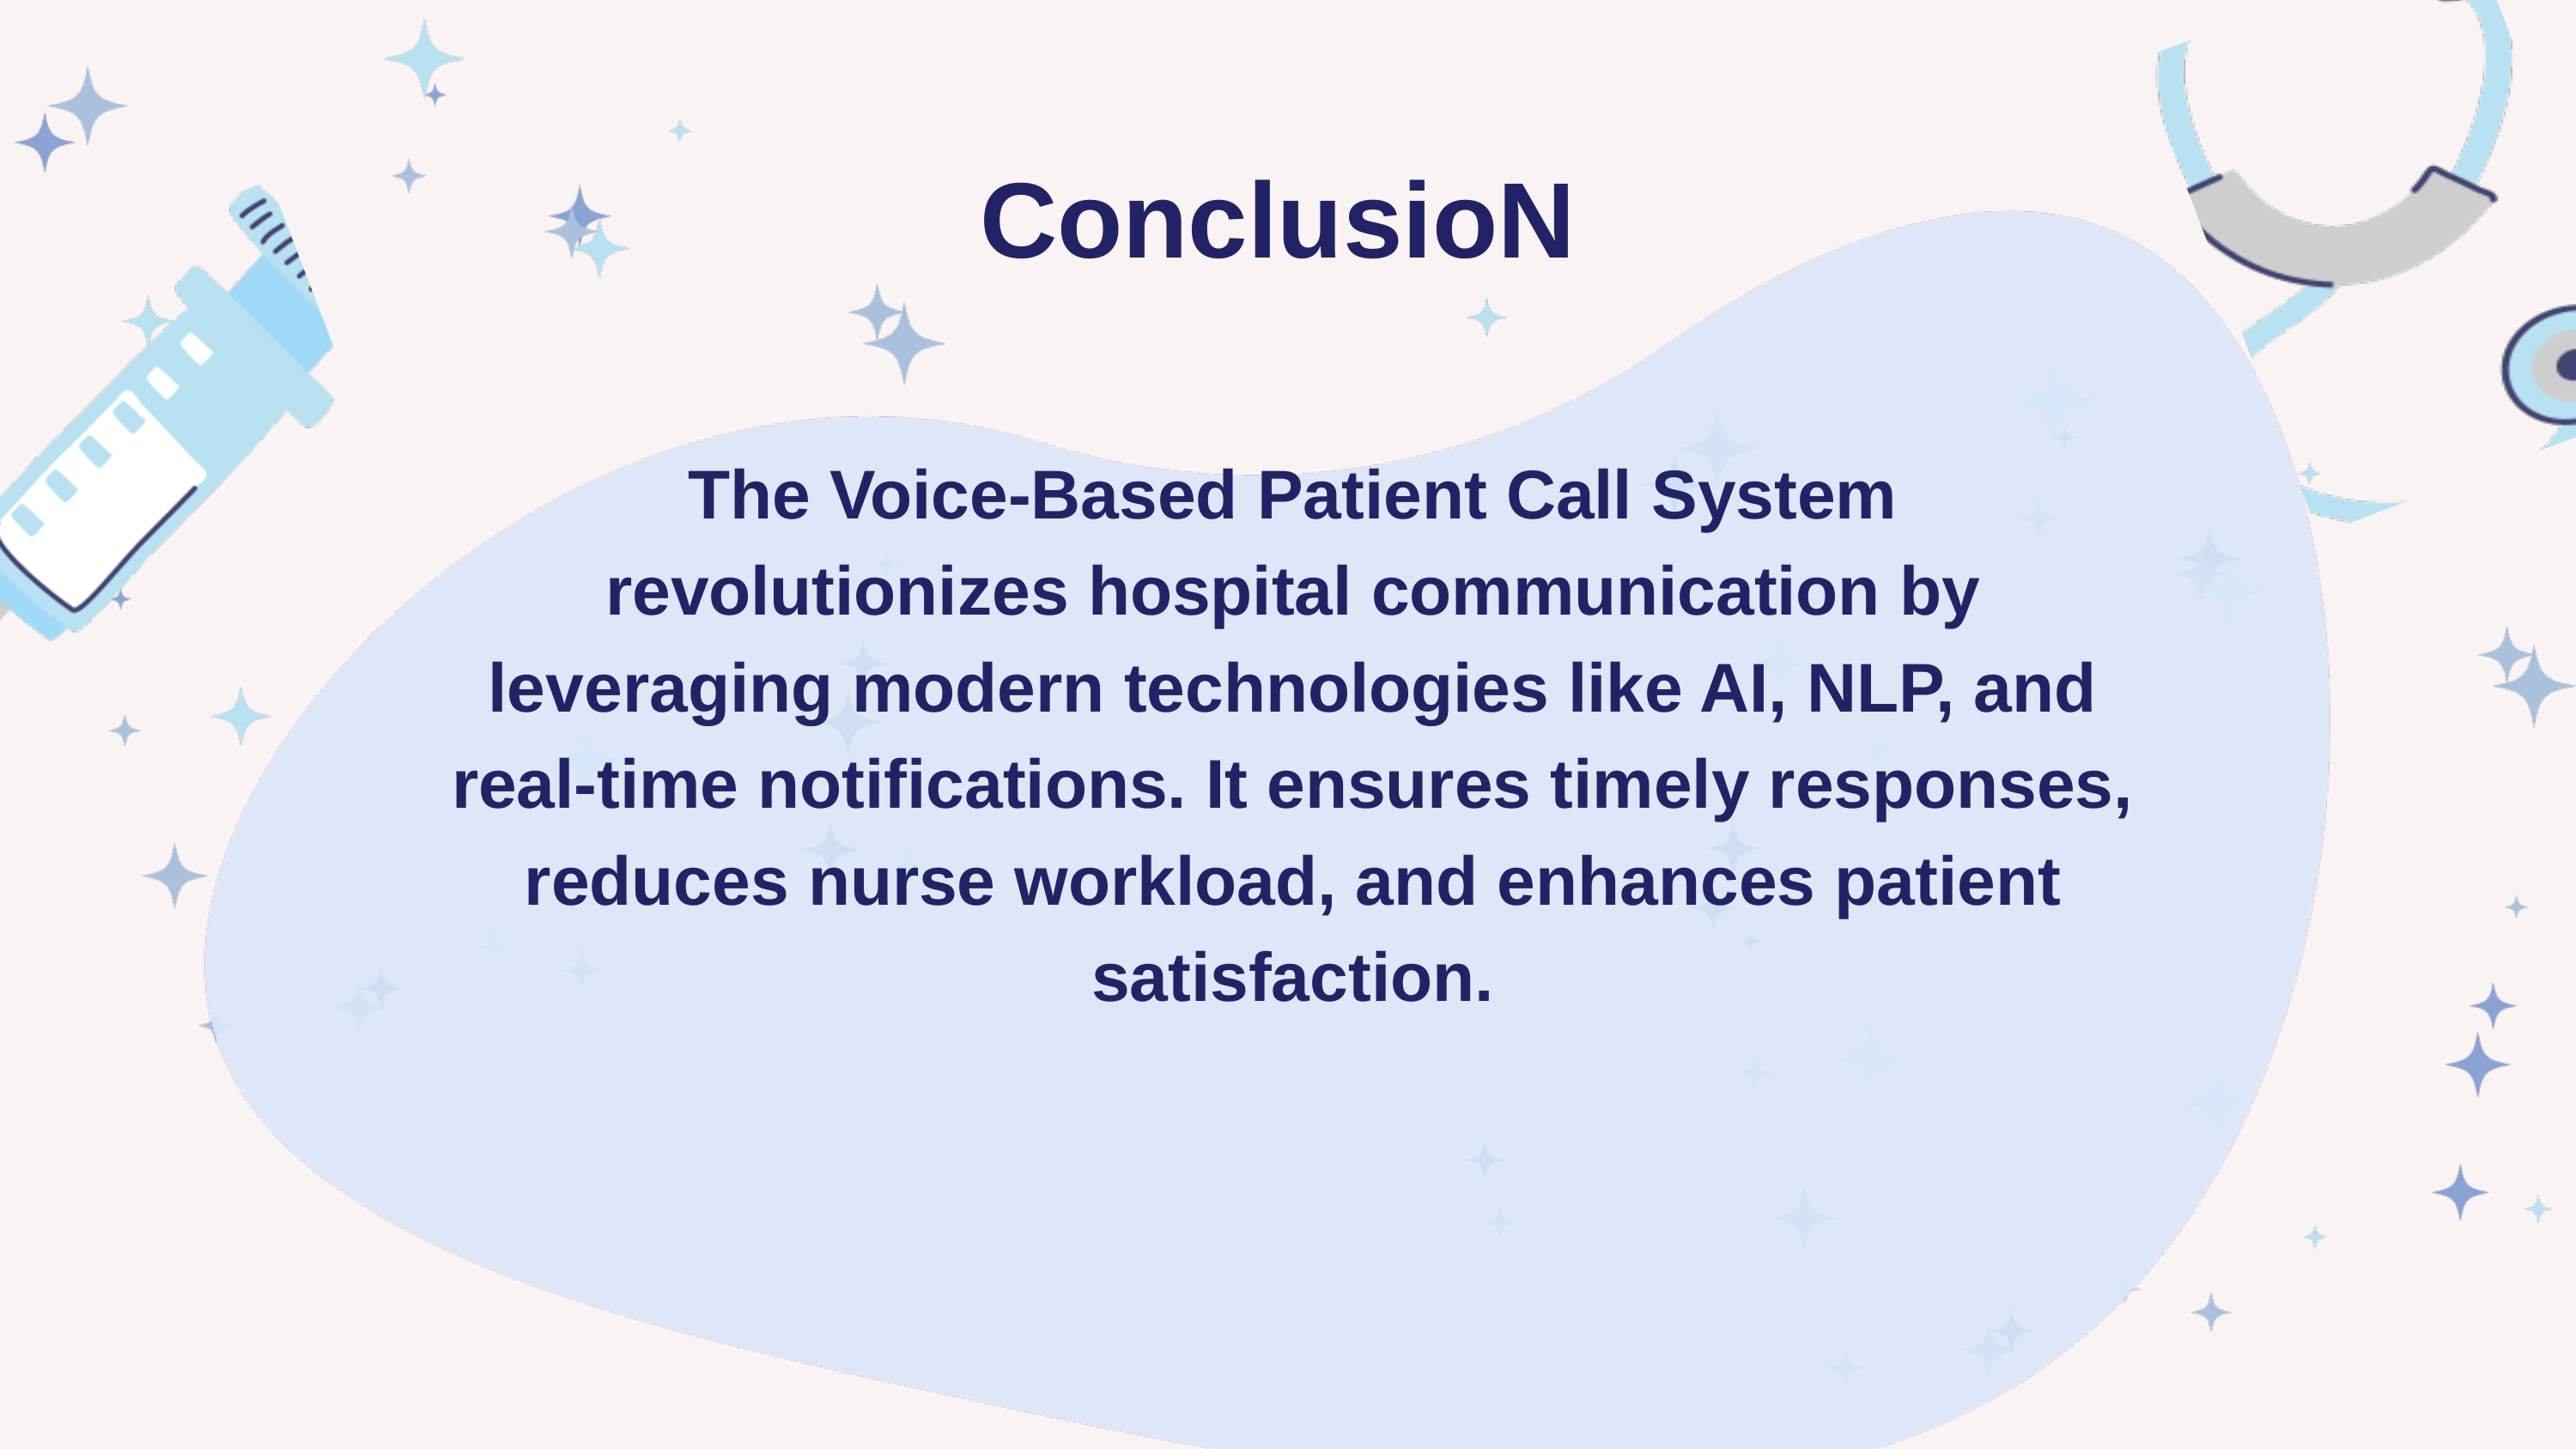

ConclusioN

The Voice-Based Patient Call System revolutionizes hospital communication by leveraging modern technologies like AI, NLP, and real-time notifications. It ensures timely responses, reduces nurse workload, and enhances patient satisfaction.